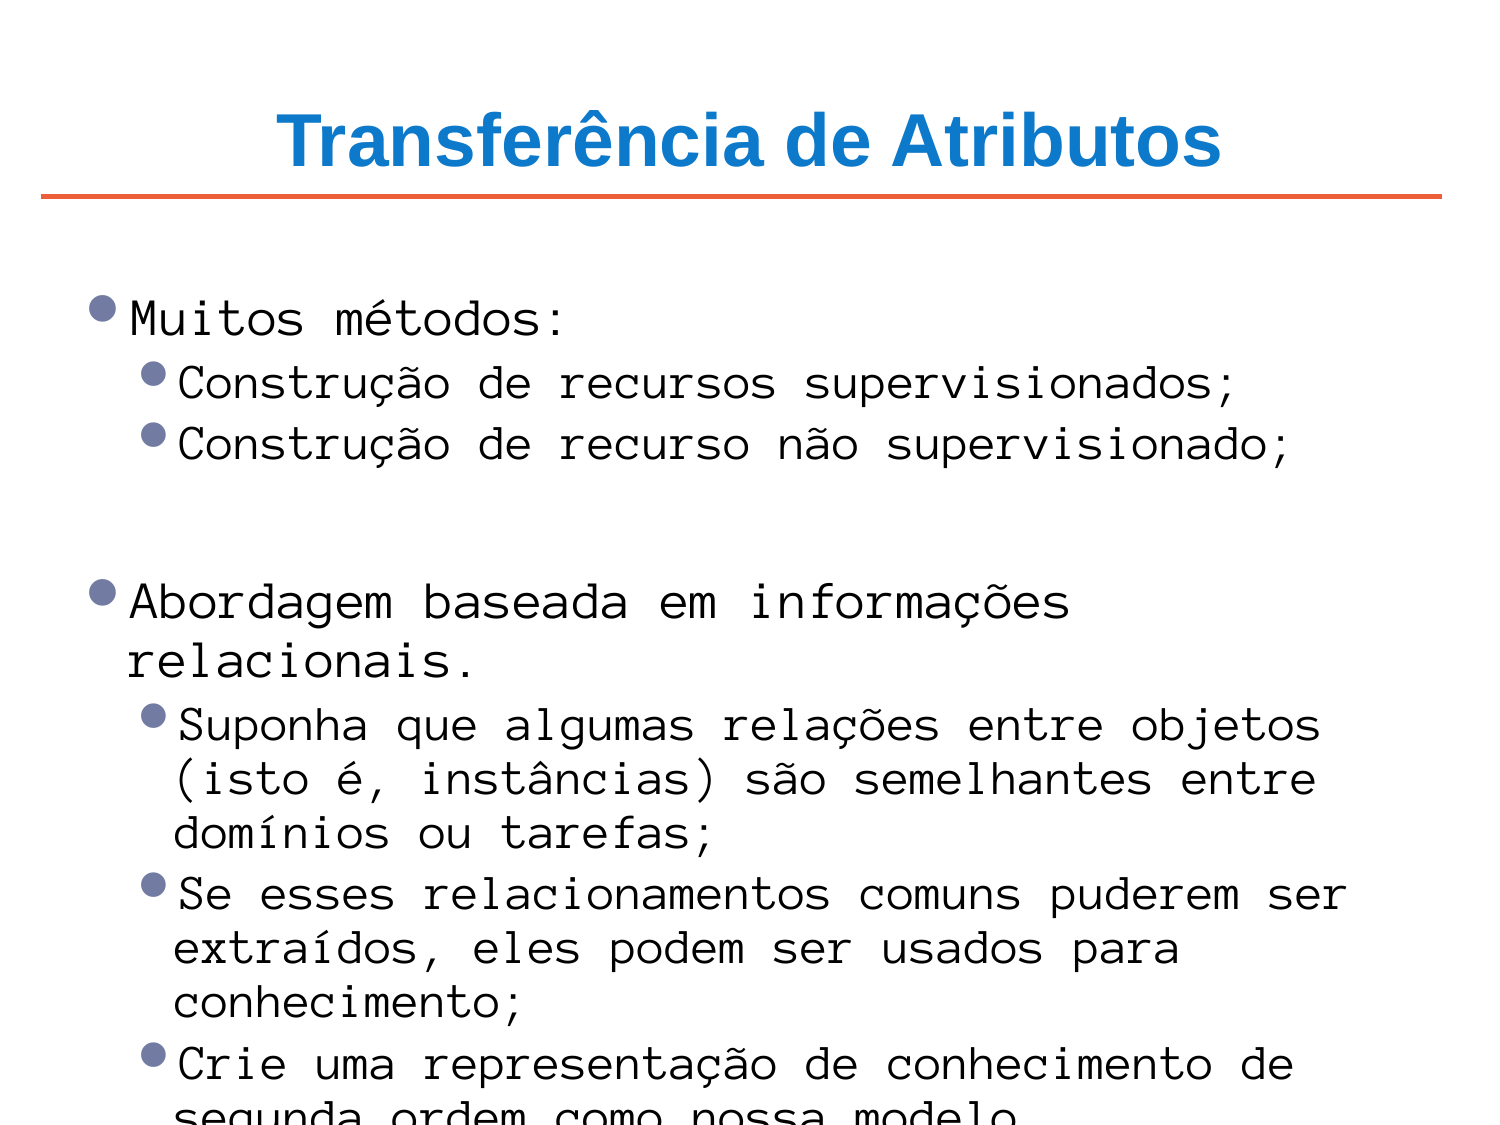

# Transferência de Atributos
Muitos métodos:
Construção de recursos supervisionados;
Construção de recurso não supervisionado;

Abordagem baseada em informações relacionais.
Suponha que algumas relações entre objetos (isto é, instâncias) são semelhantes entre domínios ou tarefas;
Se esses relacionamentos comuns puderem ser extraídos, eles podem ser usados para conhecimento;
Crie uma representação de conhecimento de segunda ordem como nossa modelo.